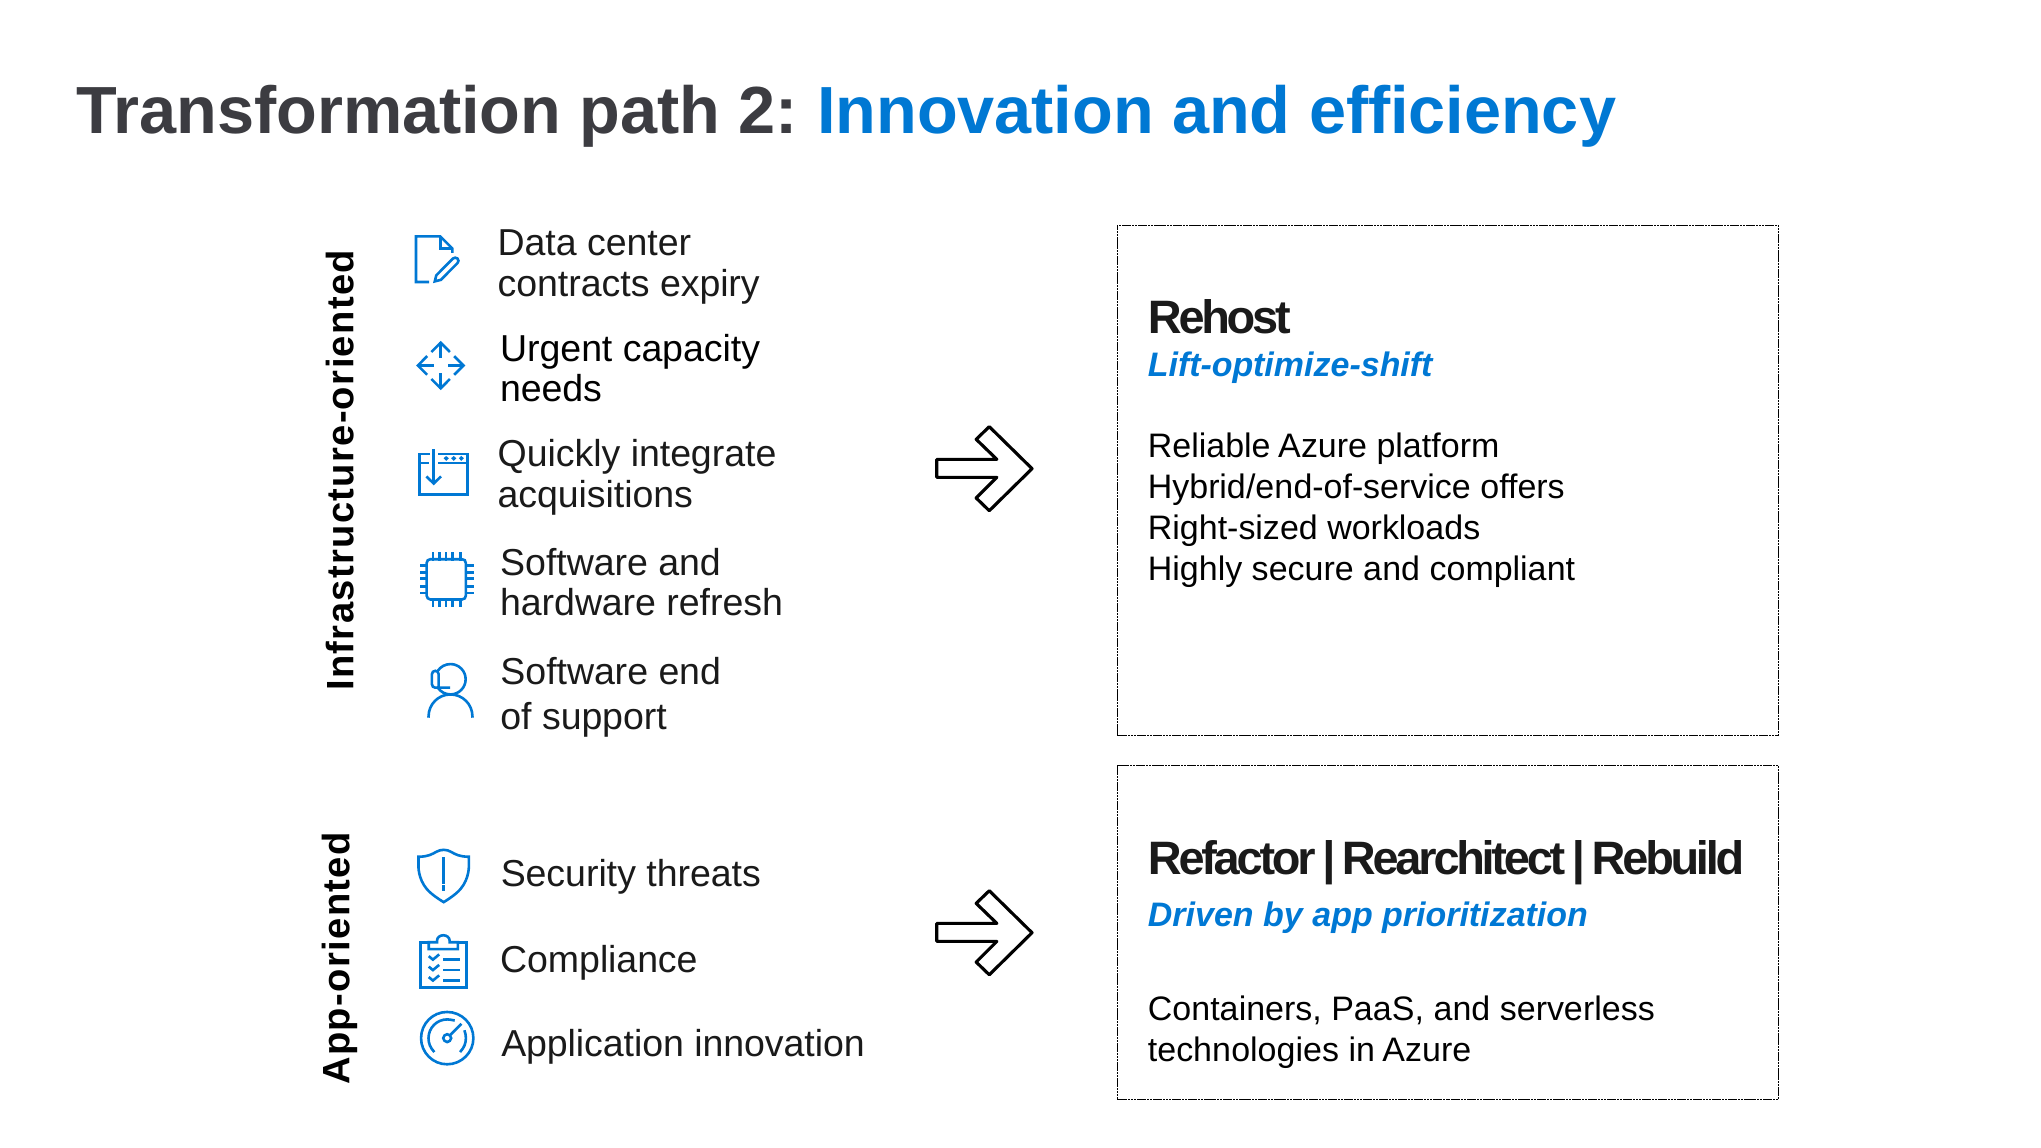

Transformation path 2: Innovation and efficiency
Data center contracts expiry

Rehost
Lift-optimize-shift

Reliable Azure platform
Hybrid/end-of-service offers
Right-sized workloads
Highly secure and compliant
Urgent capacity needs

Quickly integrate acquisitions

Infrastructure-oriented
Software and hardware refresh

Software end
of support

Refactor | Rearchitect | Rebuild
Driven by app prioritization

Containers, PaaS, and serverless technologies in Azure
Security threats

App-oriented
Compliance

Application innovation